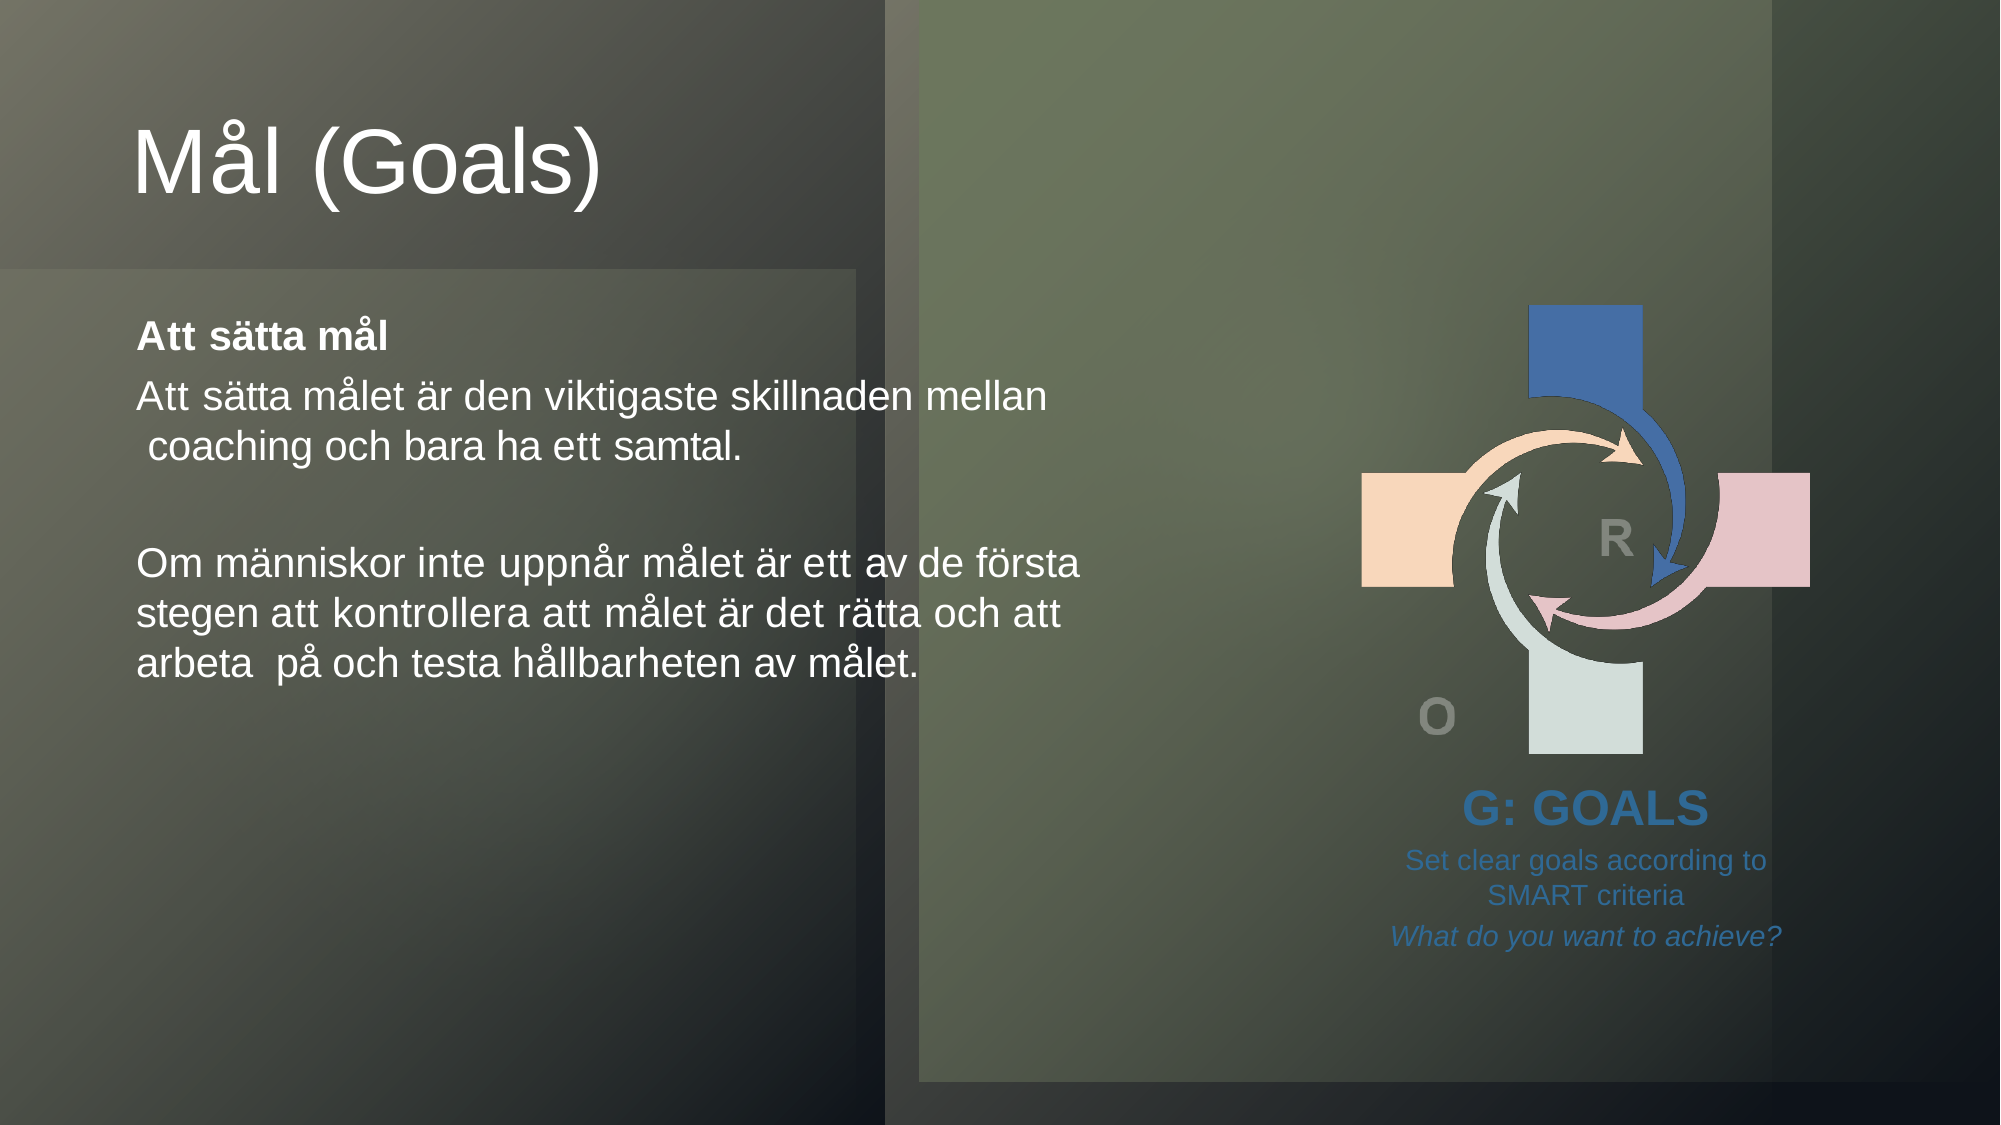

# Mål (Goals)
Att sätta mål
Att sätta målet är den viktigaste skillnaden mellan  coaching och bara ha ett samtal.

Om människor inte uppnår målet är ett av de första  stegen att kontrollera att målet är det rätta och att arbeta  på och testa hållbarheten av målet.

G: GOALS
Set clear goals according to
SMART criteria
What do you want to achieve?